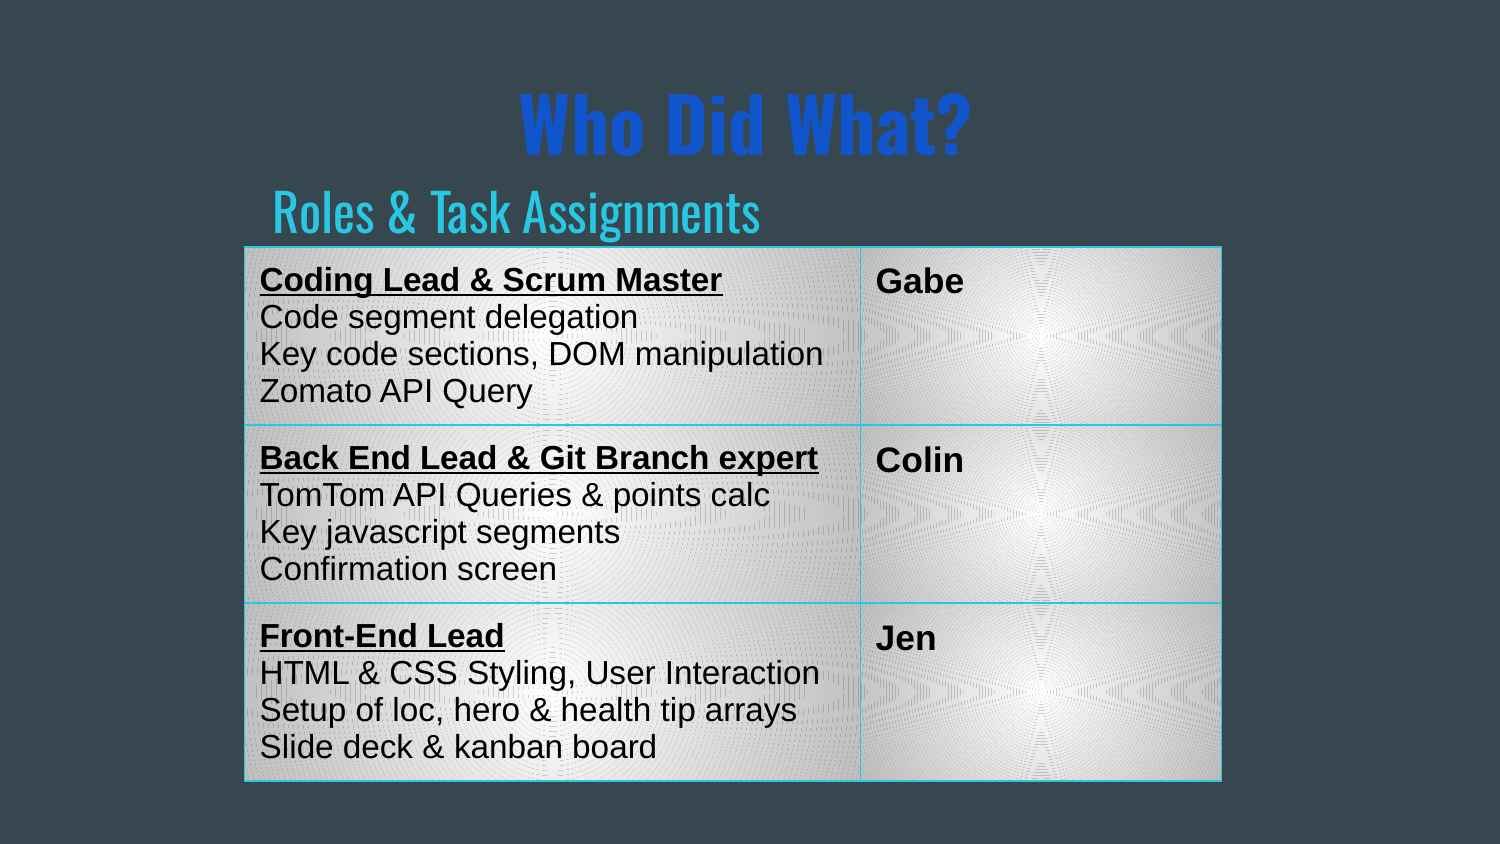

Who Did What?

Roles & Task Assignments

| Coding Lead & Scrum Master Code segment delegation Key code sections, DOM manipulation Zomato API Query | Gabe |
| --- | --- |
| Back End Lead & Git Branch expert TomTom API Queries & points calc Key javascript segments Confirmation screen | Colin |
| Front-End Lead HTML & CSS Styling, User Interaction Setup of loc, hero & health tip arrays Slide deck & kanban board | Jen |